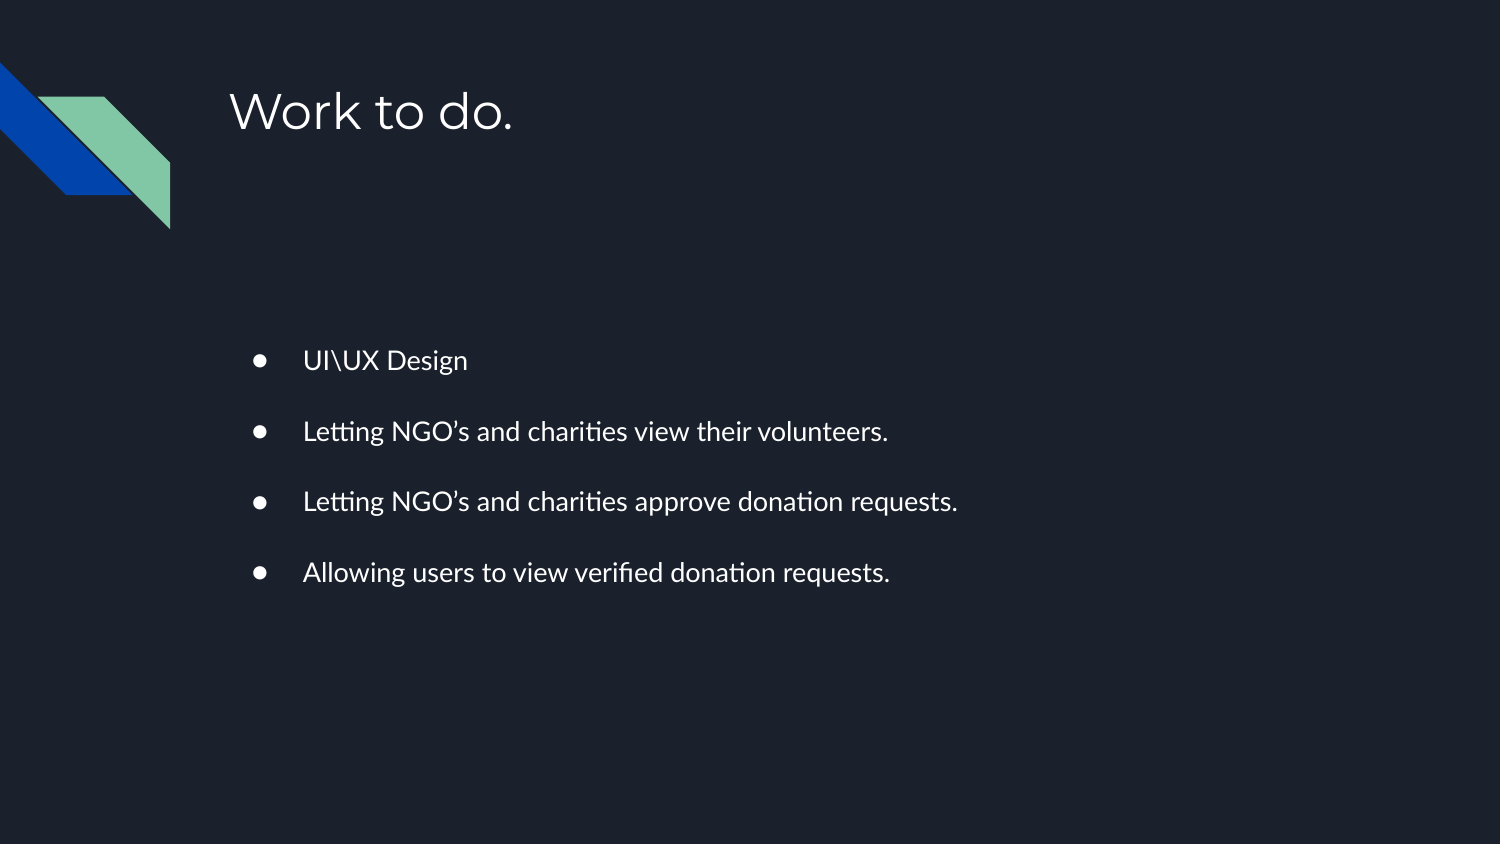

# Work to do.
UI\UX Design
Letting NGO’s and charities view their volunteers.
Letting NGO’s and charities approve donation requests.
Allowing users to view verified donation requests.